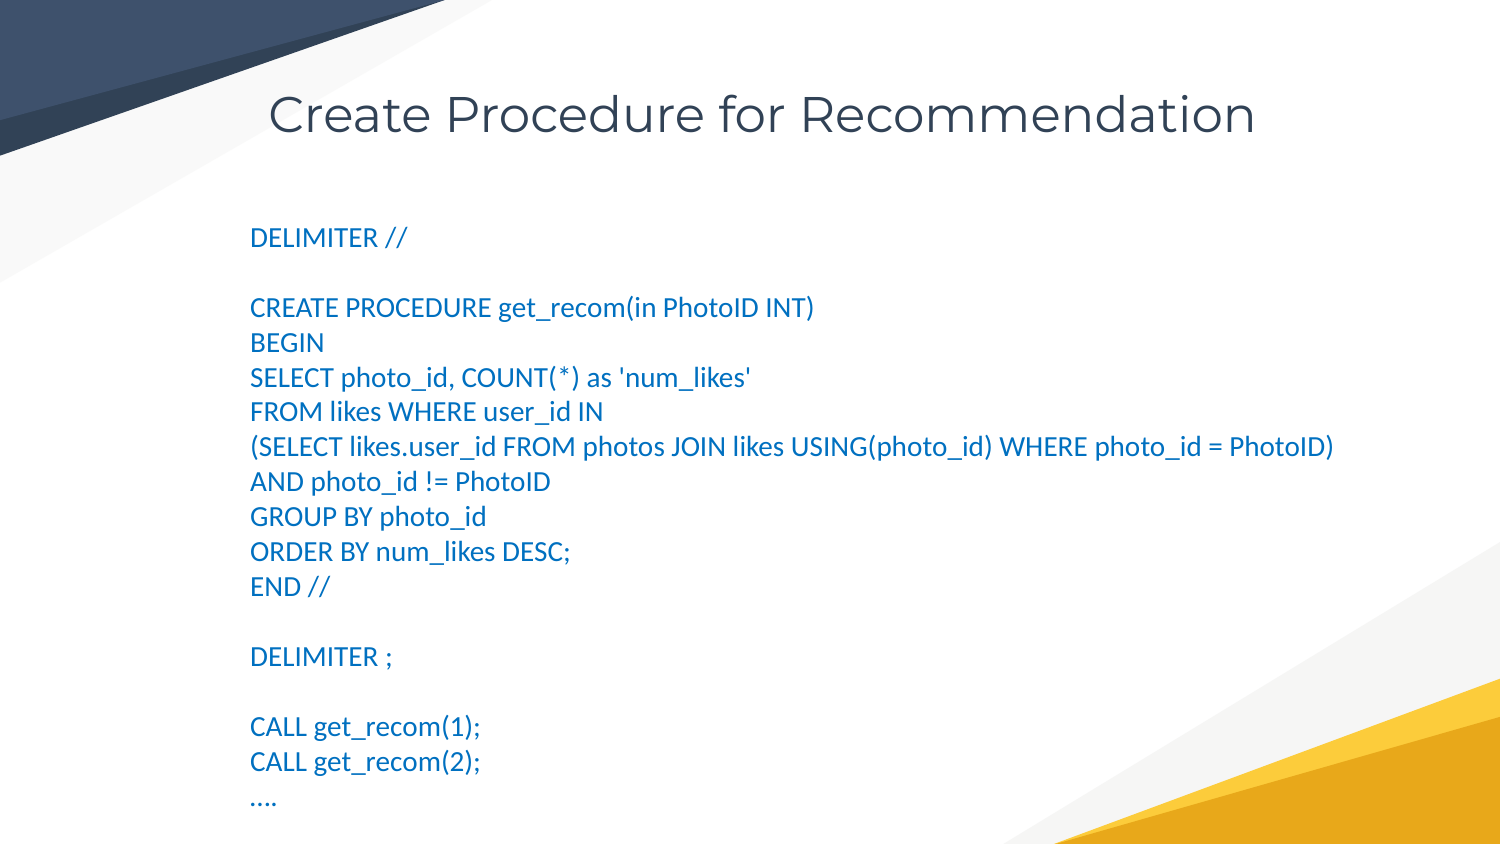

# Create Procedure for Recommendation
DELIMITER //
CREATE PROCEDURE get_recom(in PhotoID INT)
BEGIN
SELECT photo_id, COUNT(*) as 'num_likes'
FROM likes WHERE user_id IN
(SELECT likes.user_id FROM photos JOIN likes USING(photo_id) WHERE photo_id = PhotoID)
AND photo_id != PhotoID
GROUP BY photo_id
ORDER BY num_likes DESC;
END //
DELIMITER ;
CALL get_recom(1);
CALL get_recom(2);
….